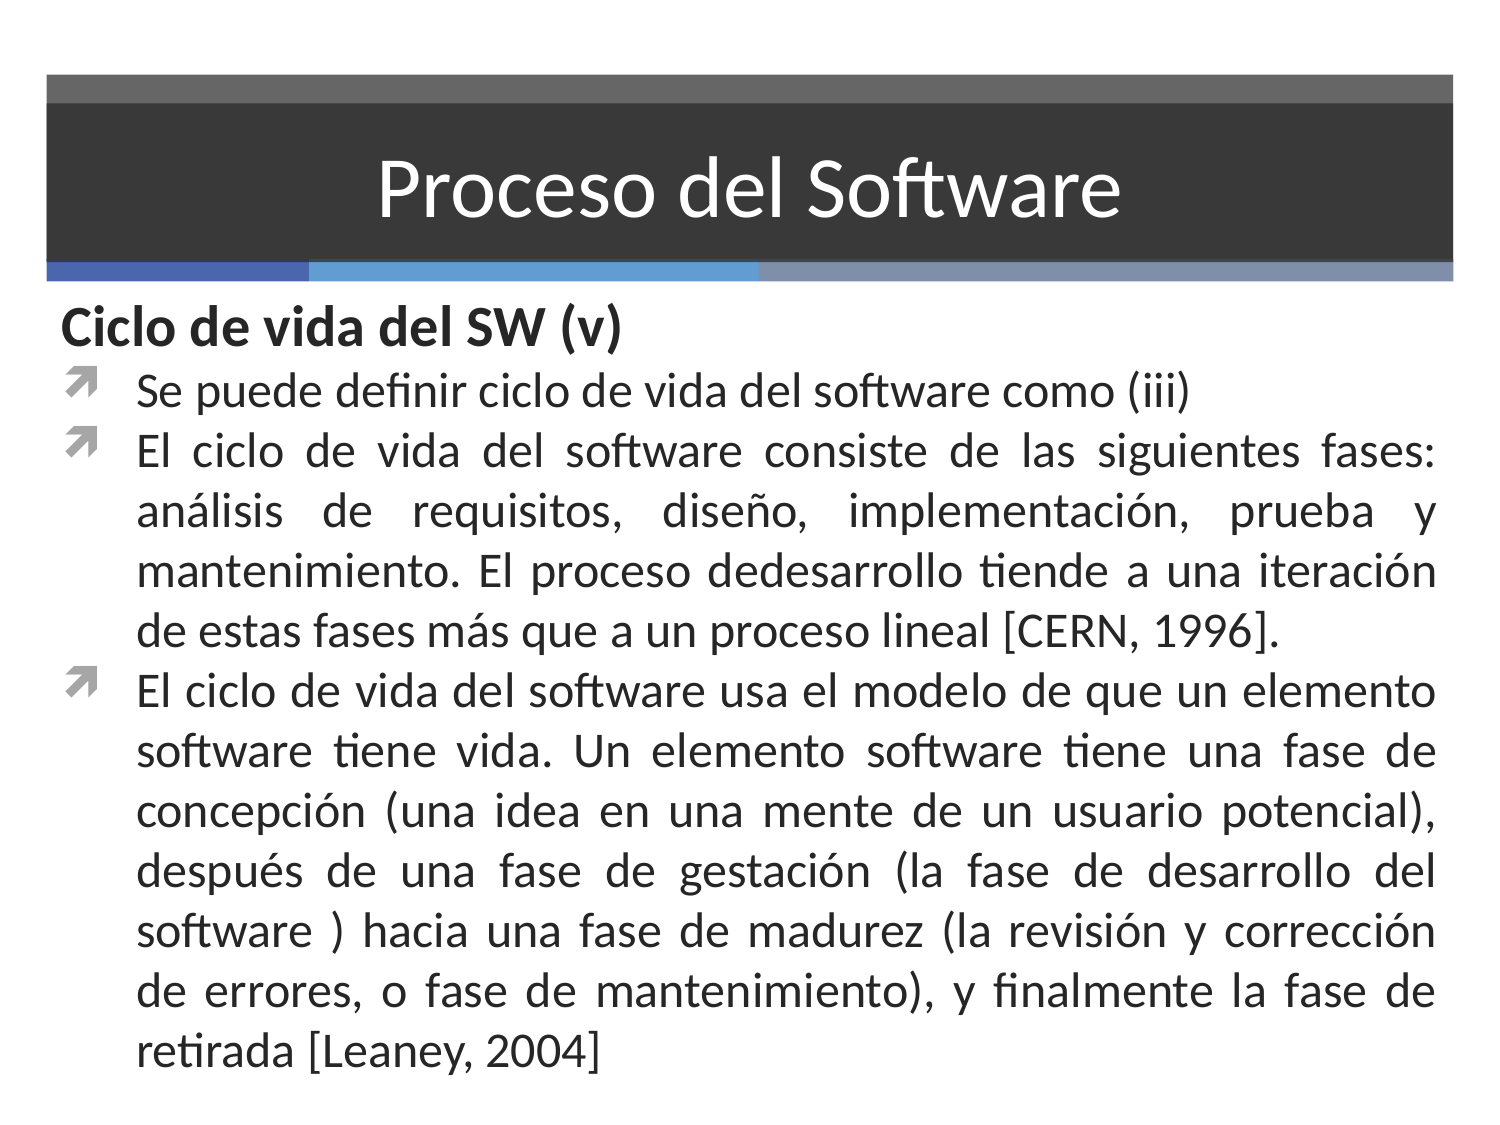

# Proceso del Software
Ciclo de vida del SW (v)
Se puede definir ciclo de vida del software como (iii)
El ciclo de vida del software consiste de las siguientes fases: análisis de requisitos, diseño, implementación, prueba y mantenimiento. El proceso dedesarrollo tiende a una iteración de estas fases más que a un proceso lineal [CERN, 1996].
El ciclo de vida del software usa el modelo de que un elemento software tiene vida. Un elemento software tiene una fase de concepción (una idea en una mente de un usuario potencial), después de una fase de gestación (la fase de desarrollo del software ) hacia una fase de madurez (la revisión y corrección de errores, o fase de mantenimiento), y finalmente la fase de retirada [Leaney, 2004]